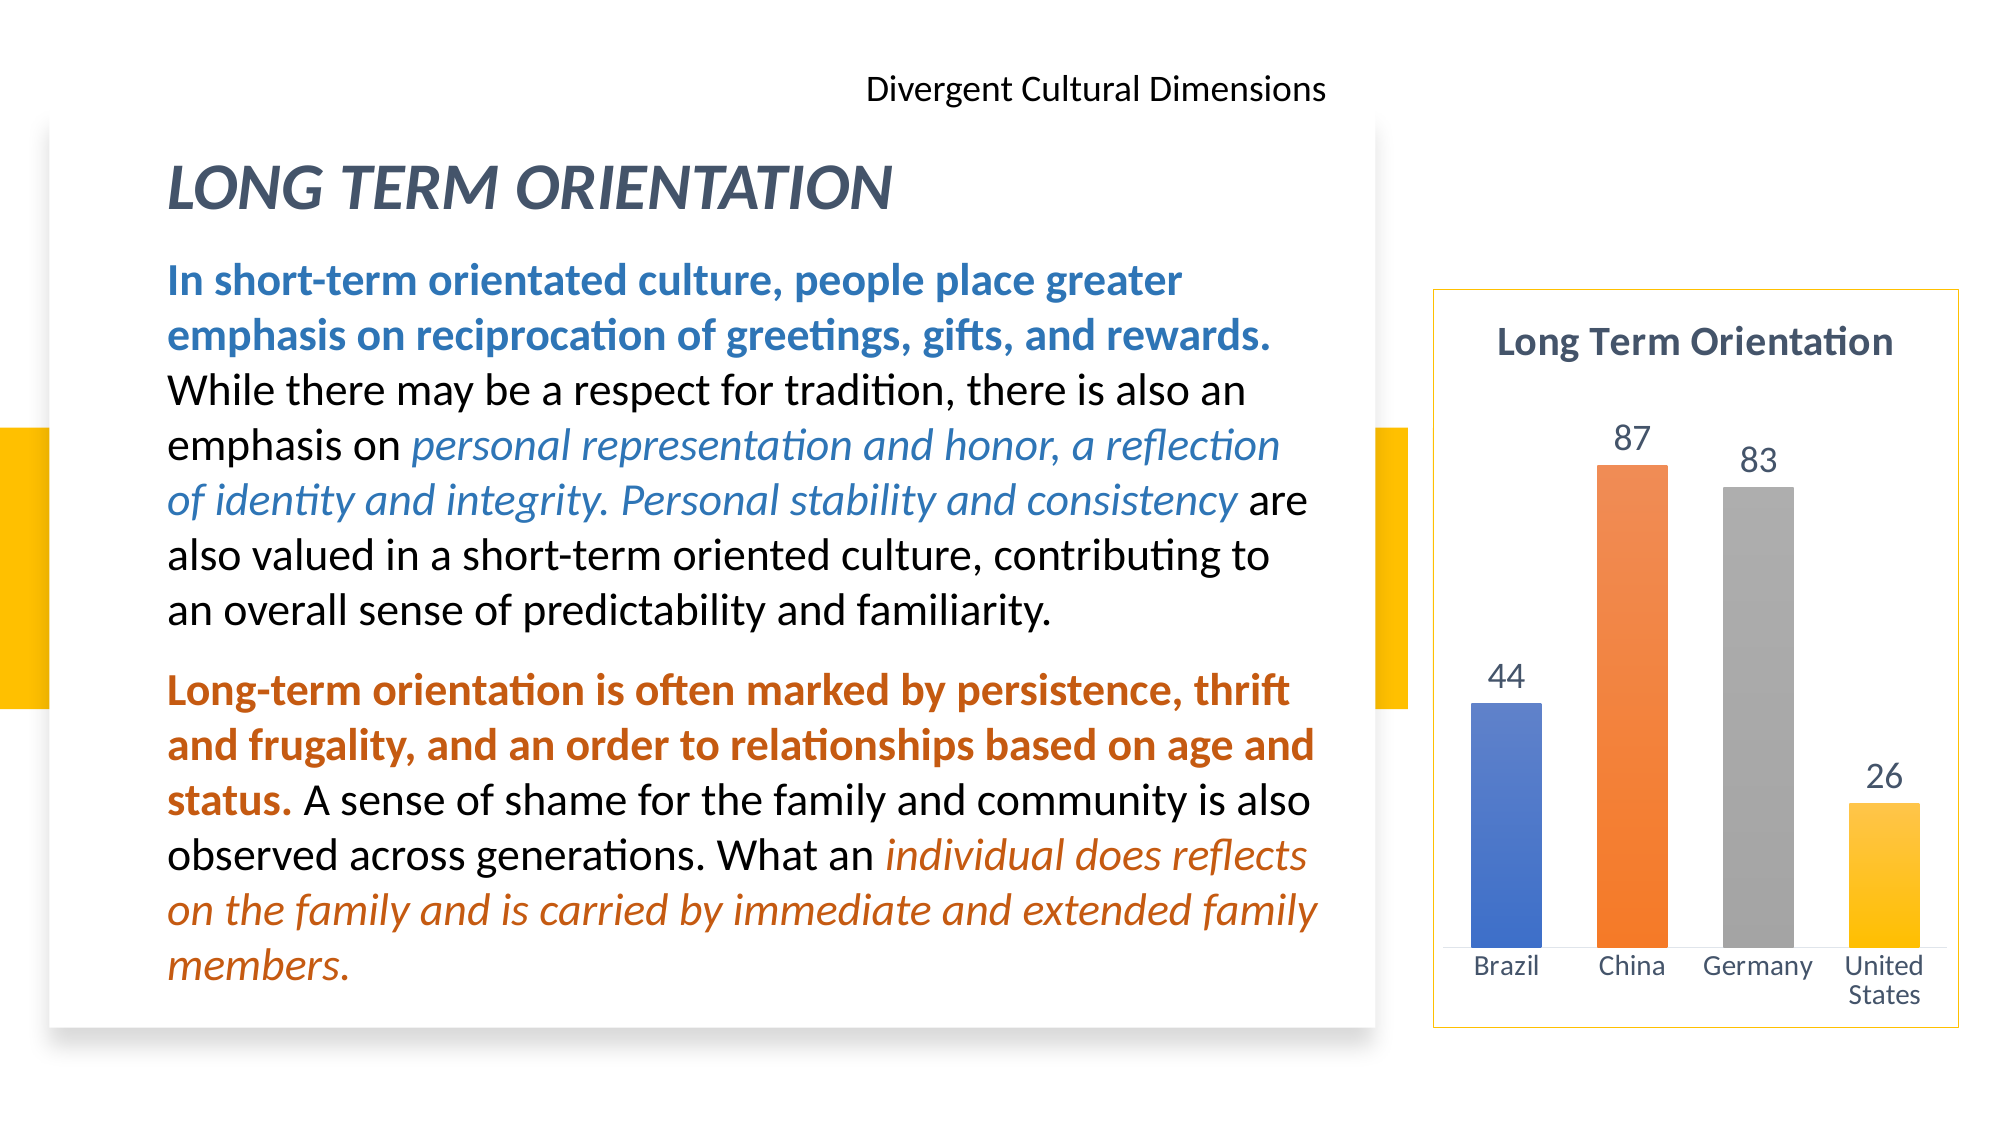

Divergent Cultural Dimensions

LONG TERM ORIENTATION
In short-term orientated culture, people place greater emphasis on reciprocation of greetings, gifts, and rewards. While there may be a respect for tradition, there is also an emphasis on personal representation and honor, a reflection of identity and integrity. Personal stability and consistency are also valued in a short-term oriented culture, contributing to an overall sense of predictability and familiarity.
Long-term orientation is often marked by persistence, thrift and frugality, and an order to relationships based on age and status. A sense of shame for the family and community is also observed across generations. What an individual does reflects on the family and is carried by immediate and extended family members.

### Chart: Long Term Orientation

| Category |  |
|---|---|
| Brazil | 44.0 |
| China | 87.0 |
| Germany | 83.0 |
| United States | 26.0 |